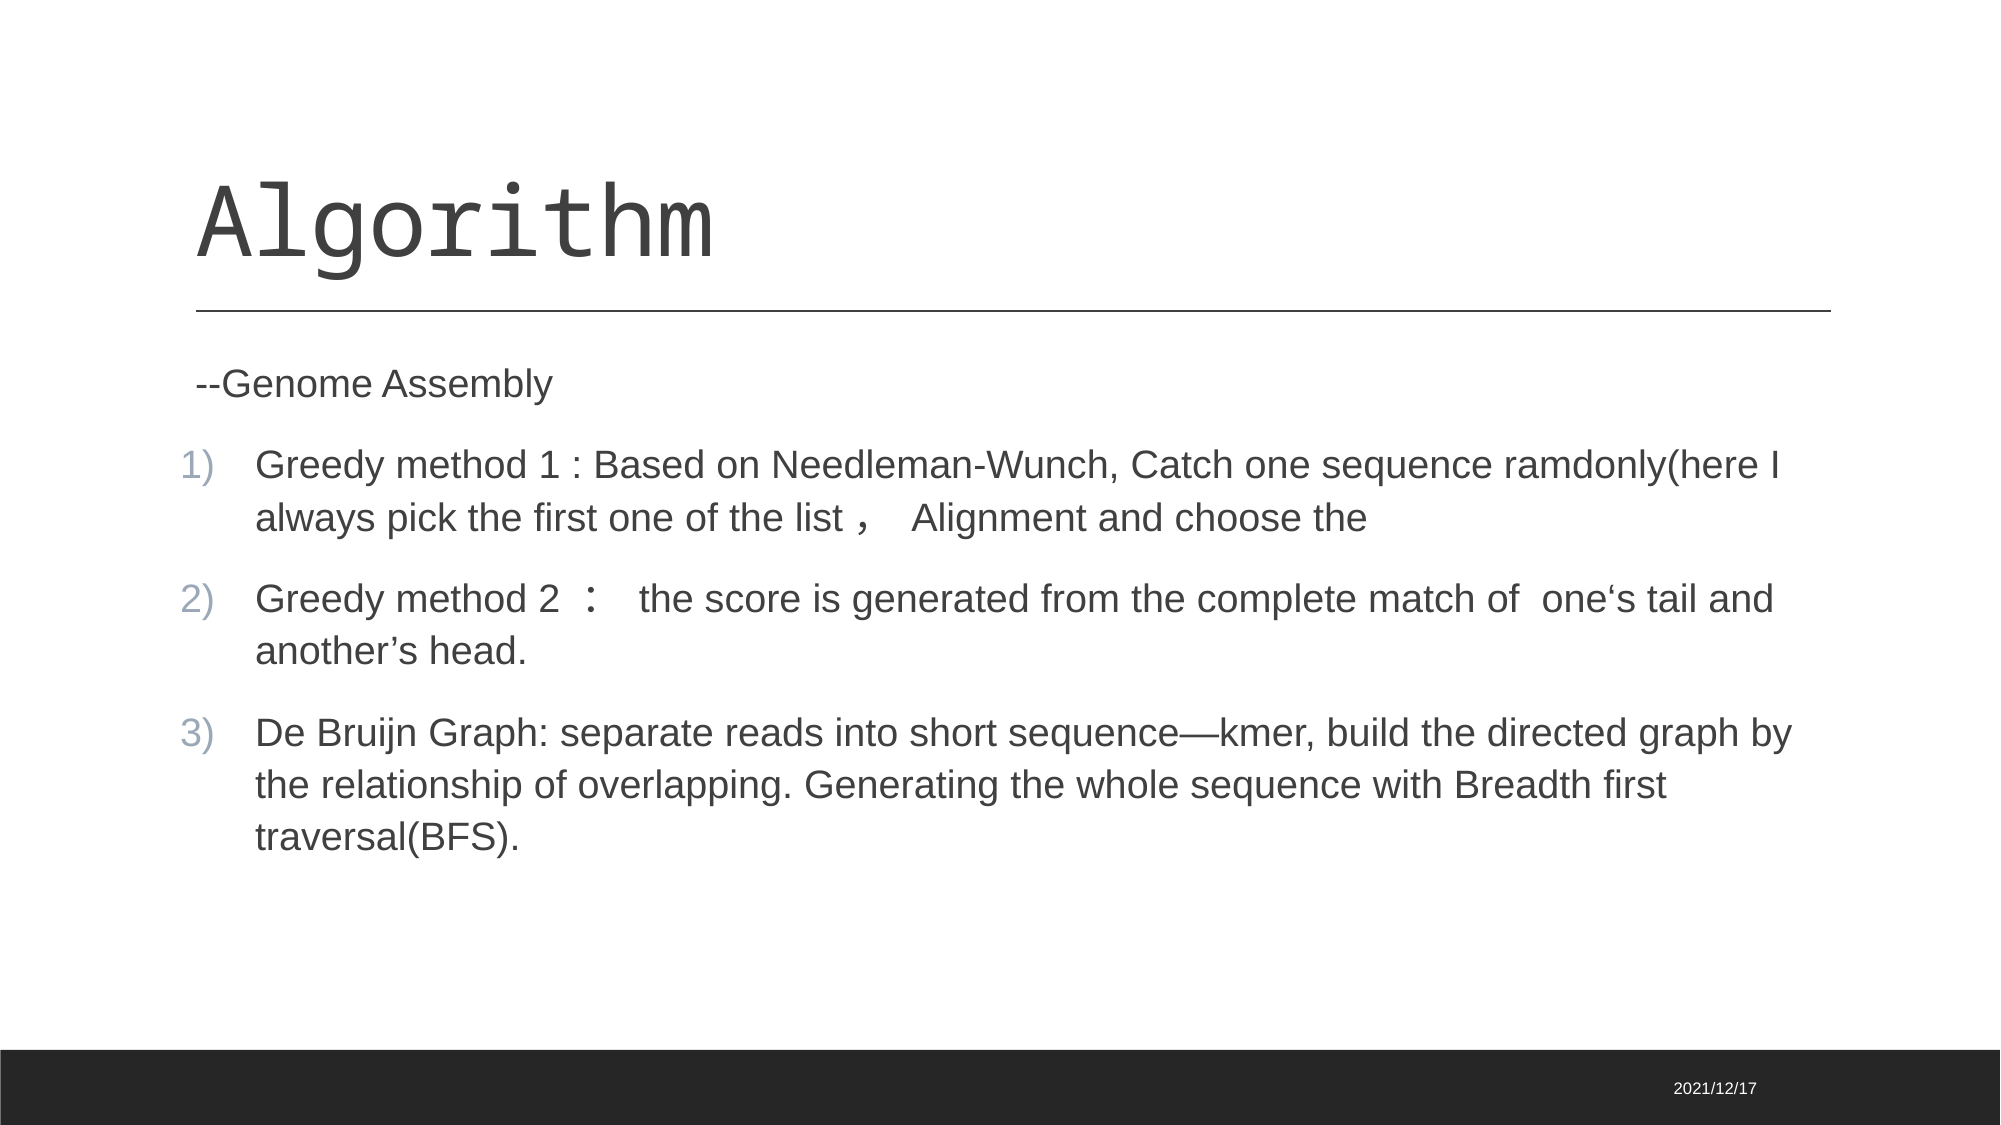

# Algorithm
--Genome Assembly
Greedy method 1 : Based on Needleman-Wunch, Catch one sequence ramdonly(here I always pick the first one of the list， Alignment and choose the
Greedy method 2 ： the score is generated from the complete match of  one‘s tail and another’s head.
De Bruijn Graph: separate reads into short sequence—kmer, build the directed graph by the relationship of overlapping. Generating the whole sequence with Breadth first traversal(BFS).
2021/12/17